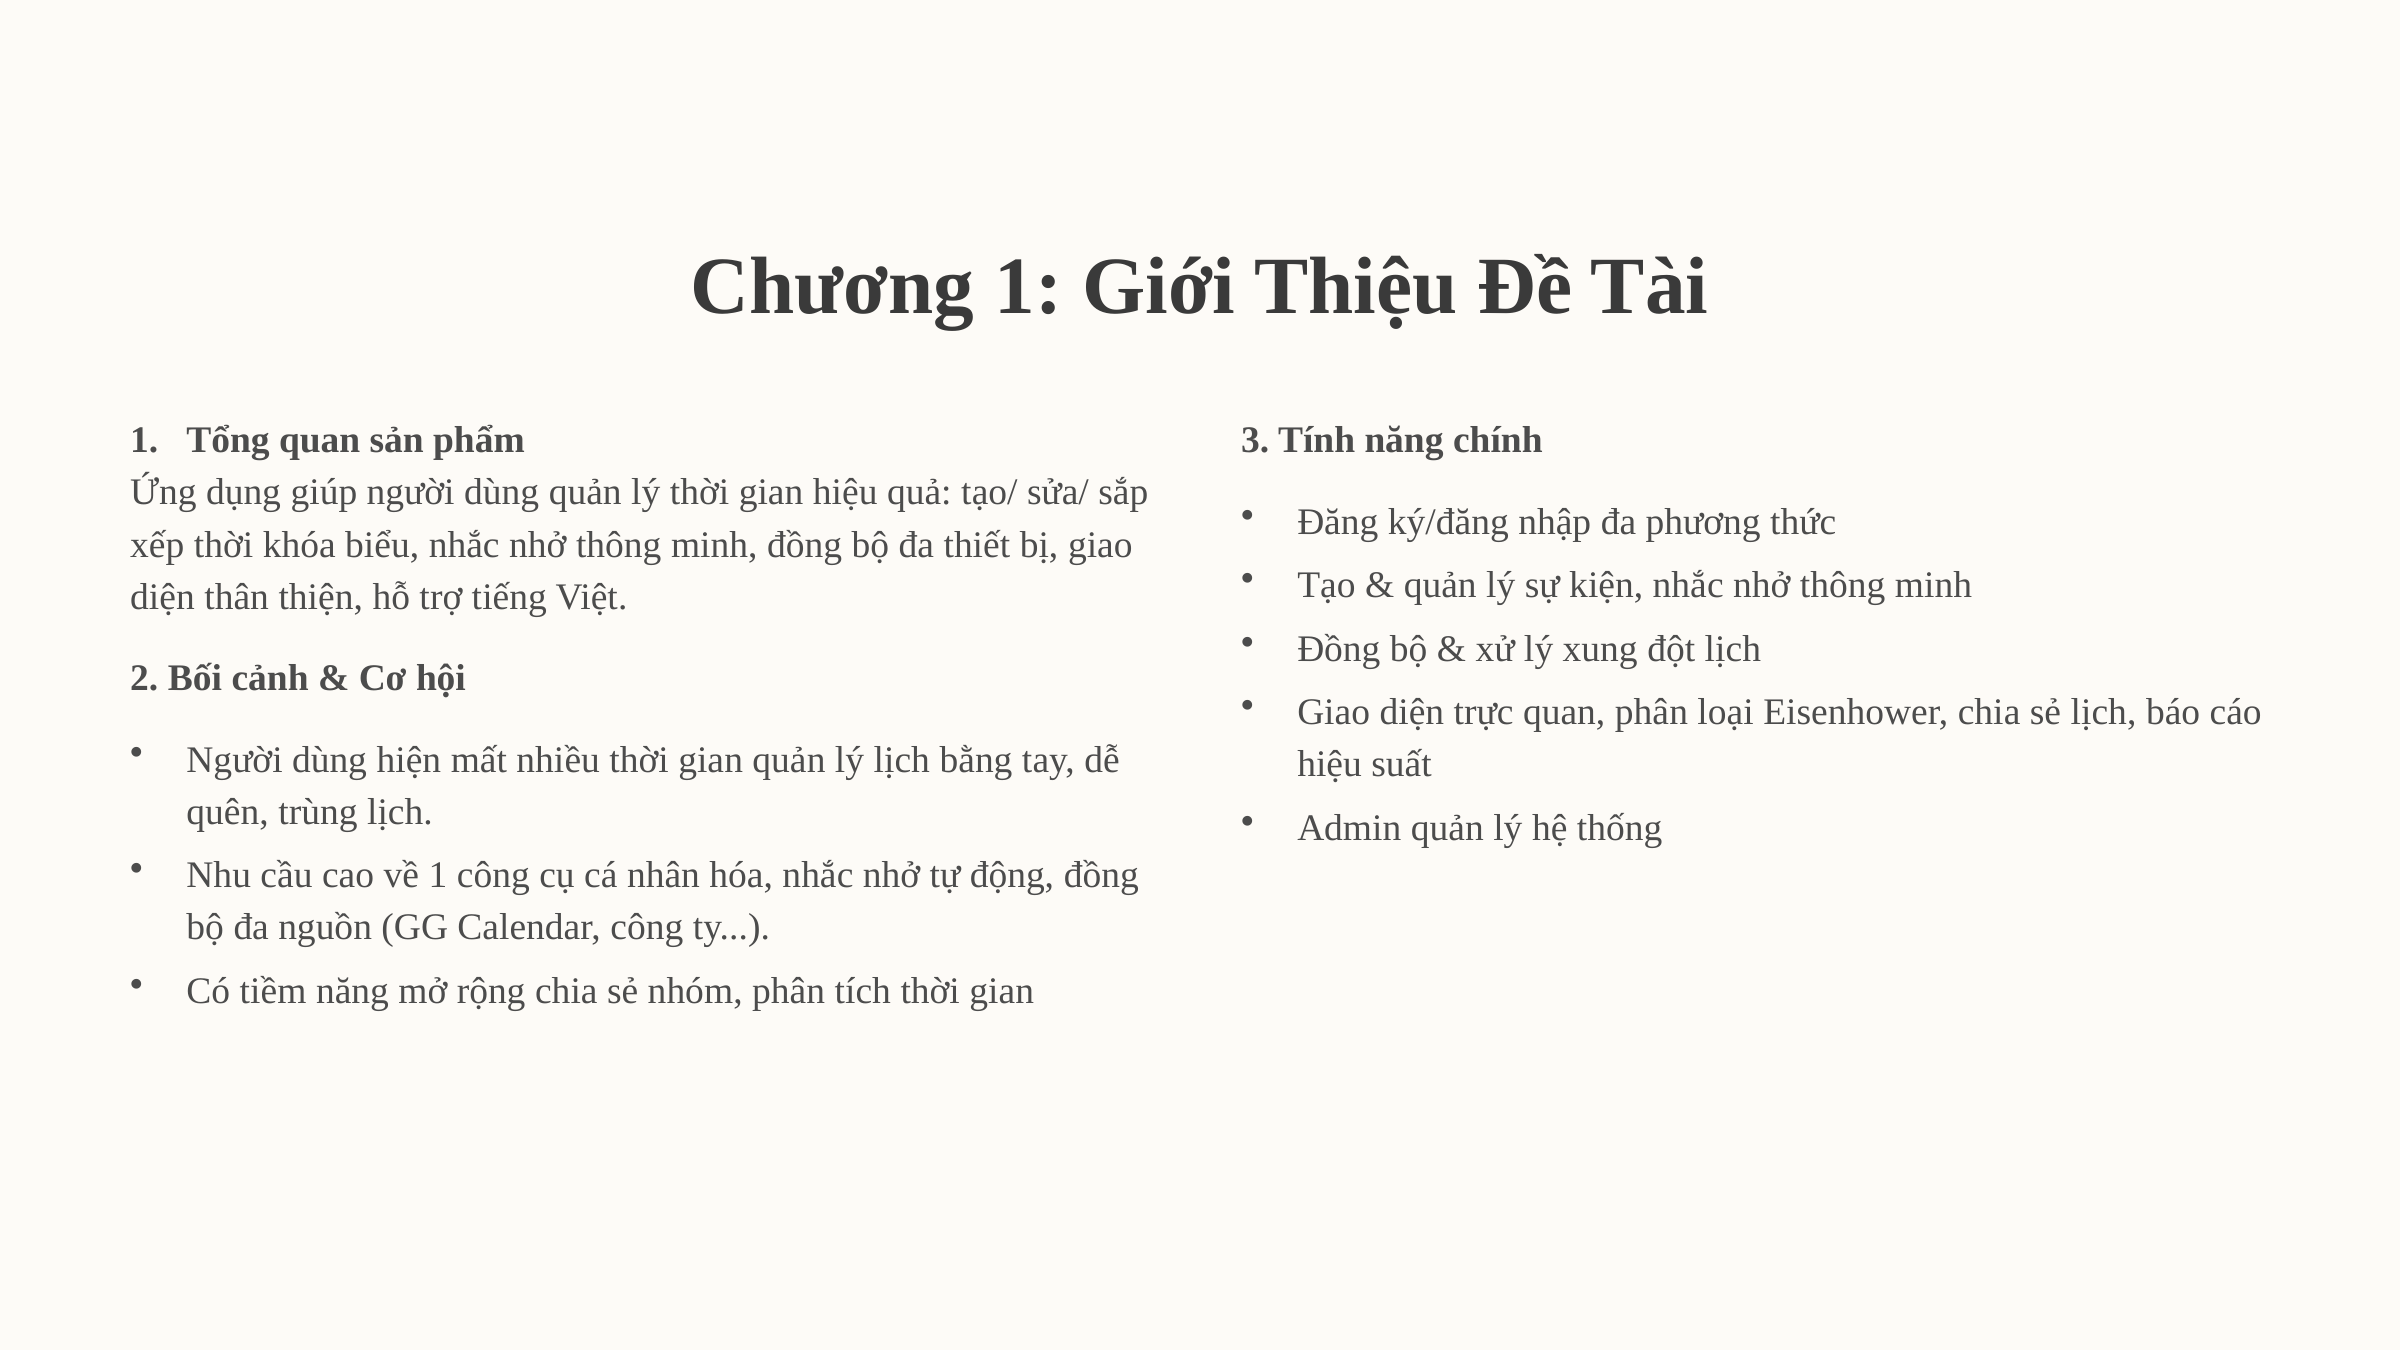

Chương 1: Giới Thiệu Đề Tài
Tổng quan sản phẩm
Ứng dụng giúp người dùng quản lý thời gian hiệu quả: tạo/ sửa/ sắp xếp thời khóa biểu, nhắc nhở thông minh, đồng bộ đa thiết bị, giao diện thân thiện, hỗ trợ tiếng Việt.
3. Tính năng chính
Đăng ký/đăng nhập đa phương thức
Tạo & quản lý sự kiện, nhắc nhở thông minh
Đồng bộ & xử lý xung đột lịch
2. Bối cảnh & Cơ hội
Giao diện trực quan, phân loại Eisenhower, chia sẻ lịch, báo cáo hiệu suất
Người dùng hiện mất nhiều thời gian quản lý lịch bằng tay, dễ quên, trùng lịch.
Admin quản lý hệ thống
Nhu cầu cao về 1 công cụ cá nhân hóa, nhắc nhở tự động, đồng bộ đa nguồn (GG Calendar, công ty...).
Có tiềm năng mở rộng chia sẻ nhóm, phân tích thời gian